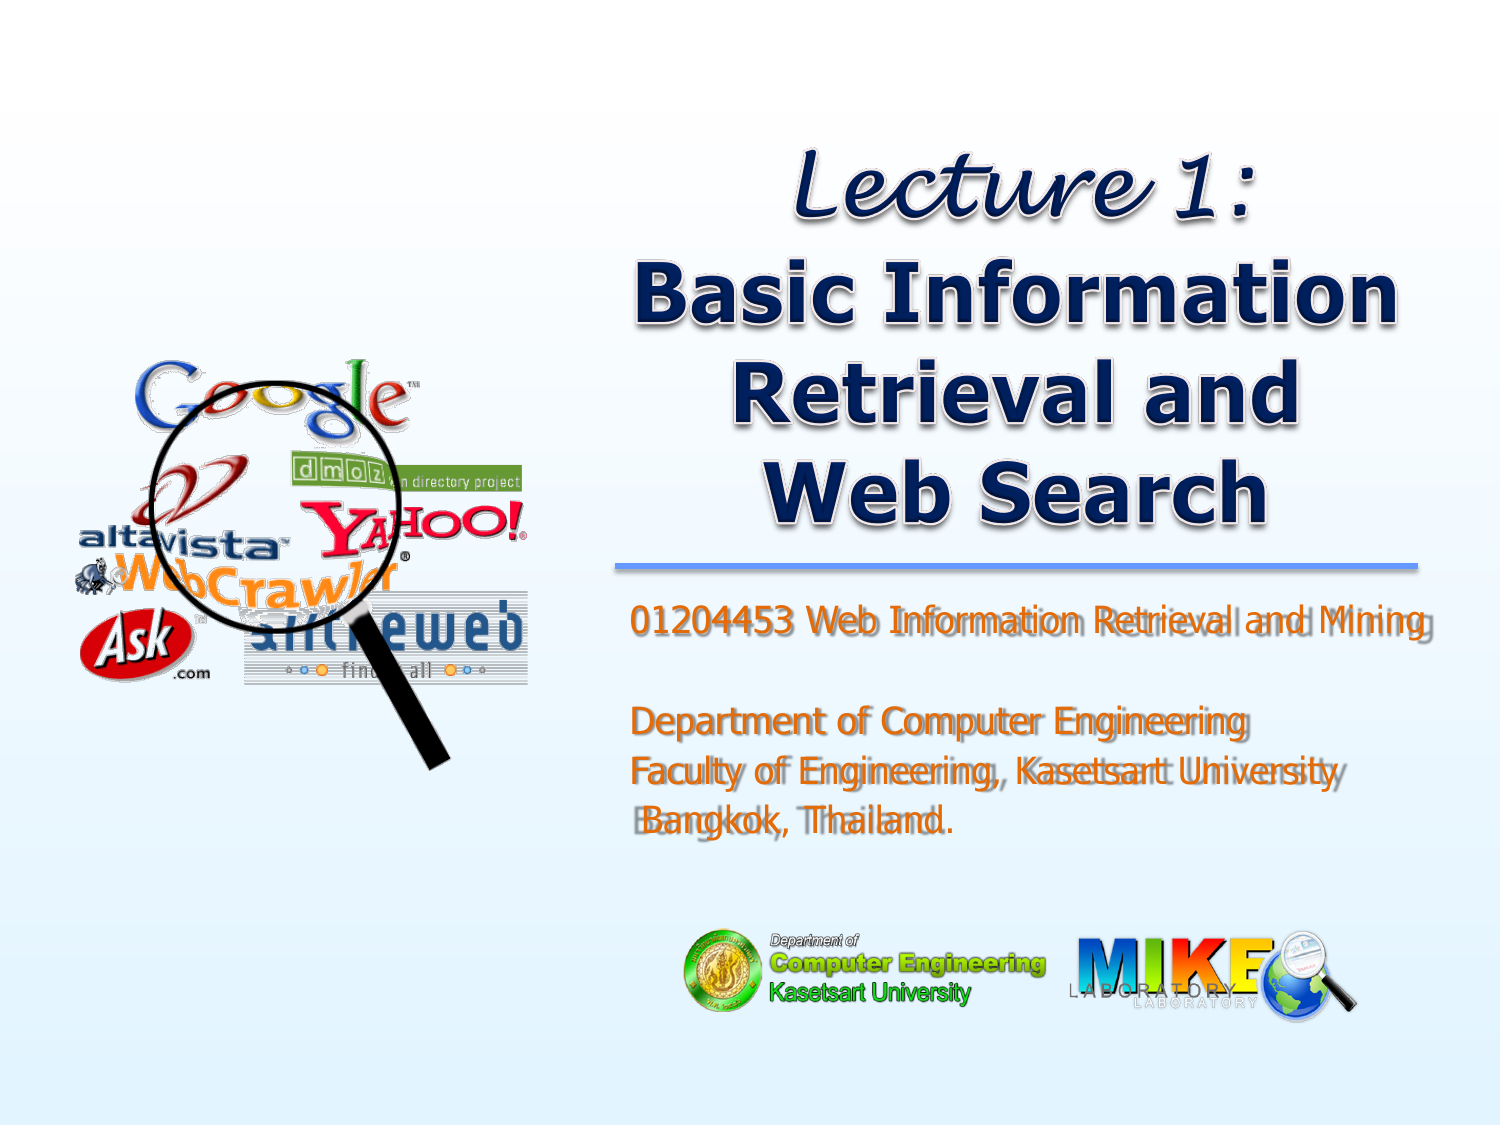

01204453 Web Information Retrieval and Mining

Department of Computer Engineering  Faculty of Engineering, Kasetsart University  Bangkok, Thailand.